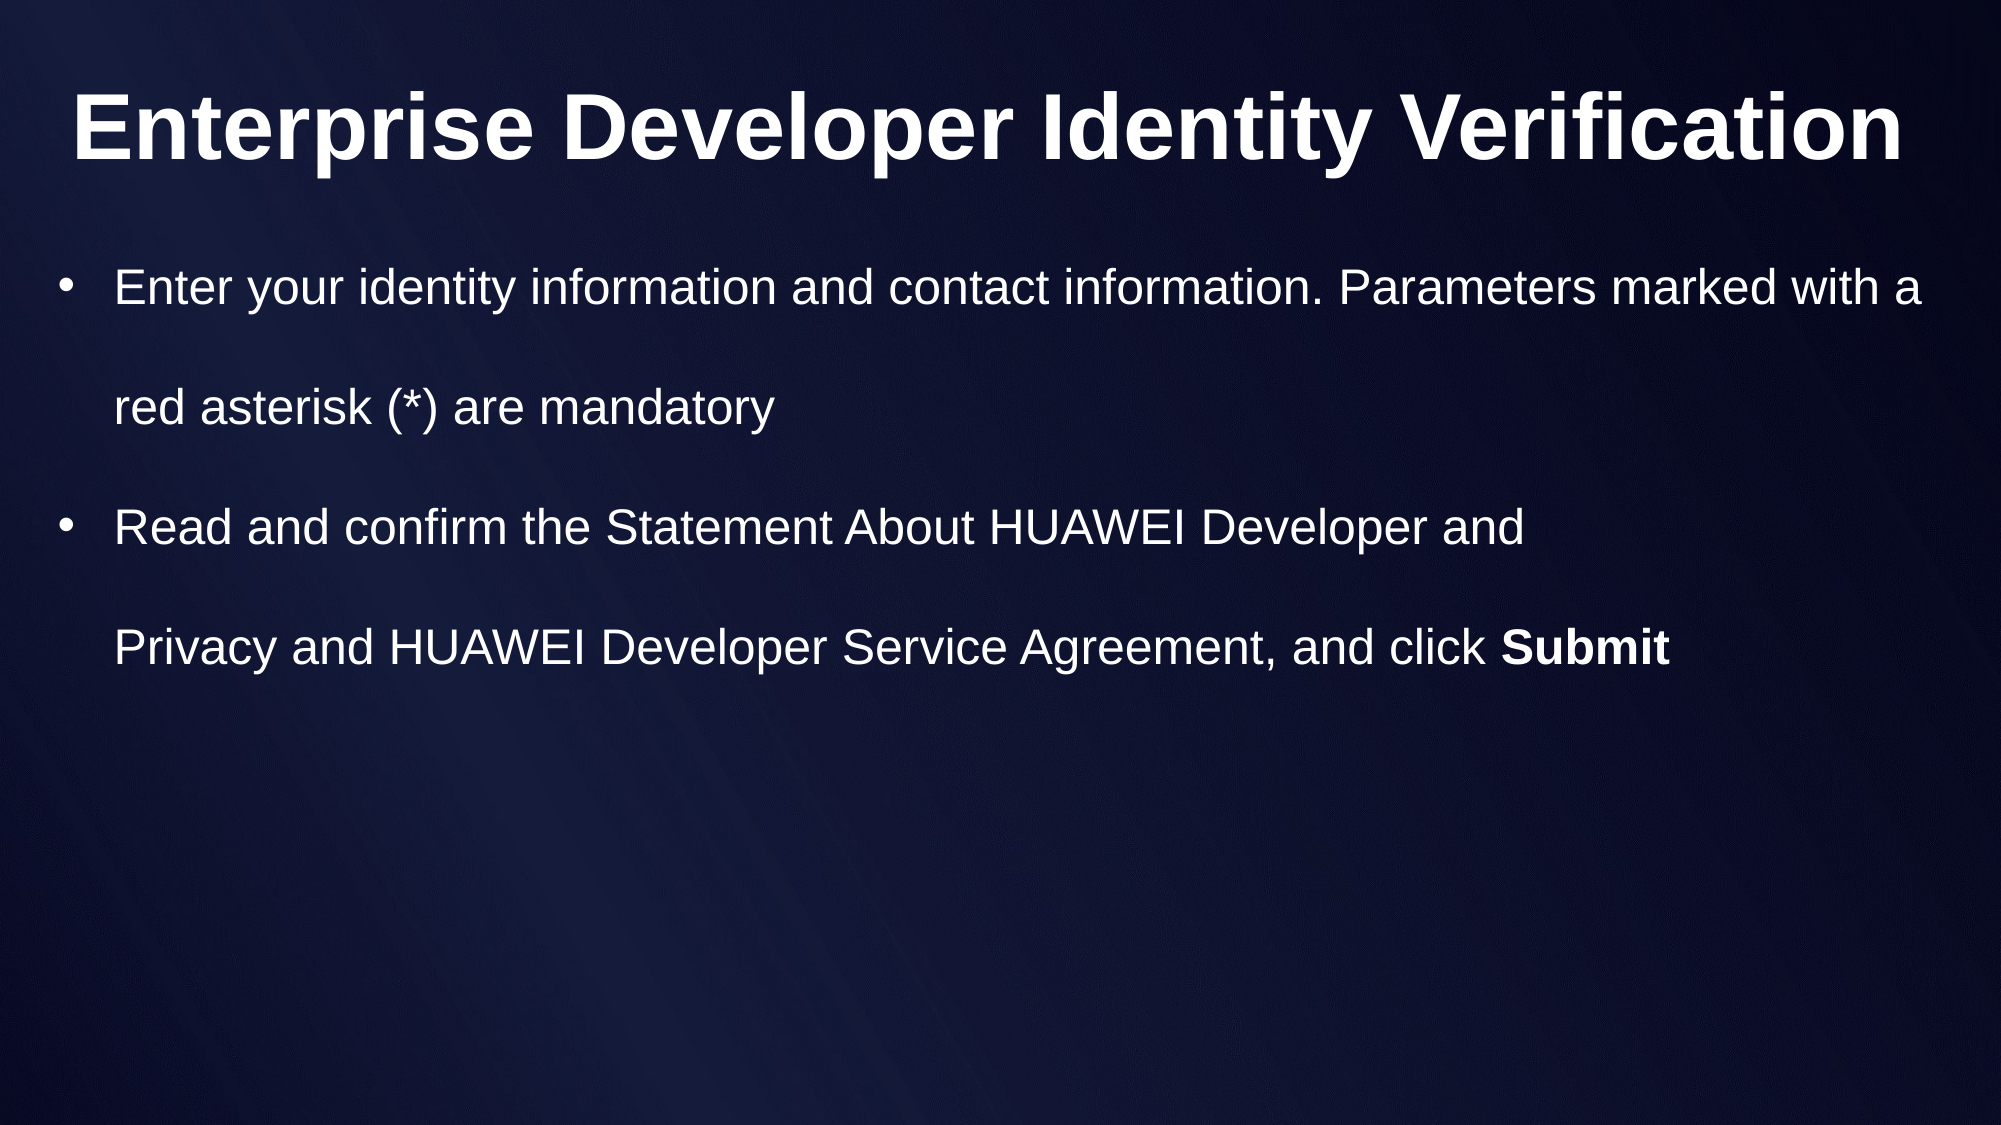

Enterprise Developer Identity Verification
Enter your identity information and contact information. Parameters marked with a red asterisk (*) are mandatory
Read and confirm the Statement About HUAWEI Developer and Privacy and HUAWEI Developer Service Agreement, and click Submit